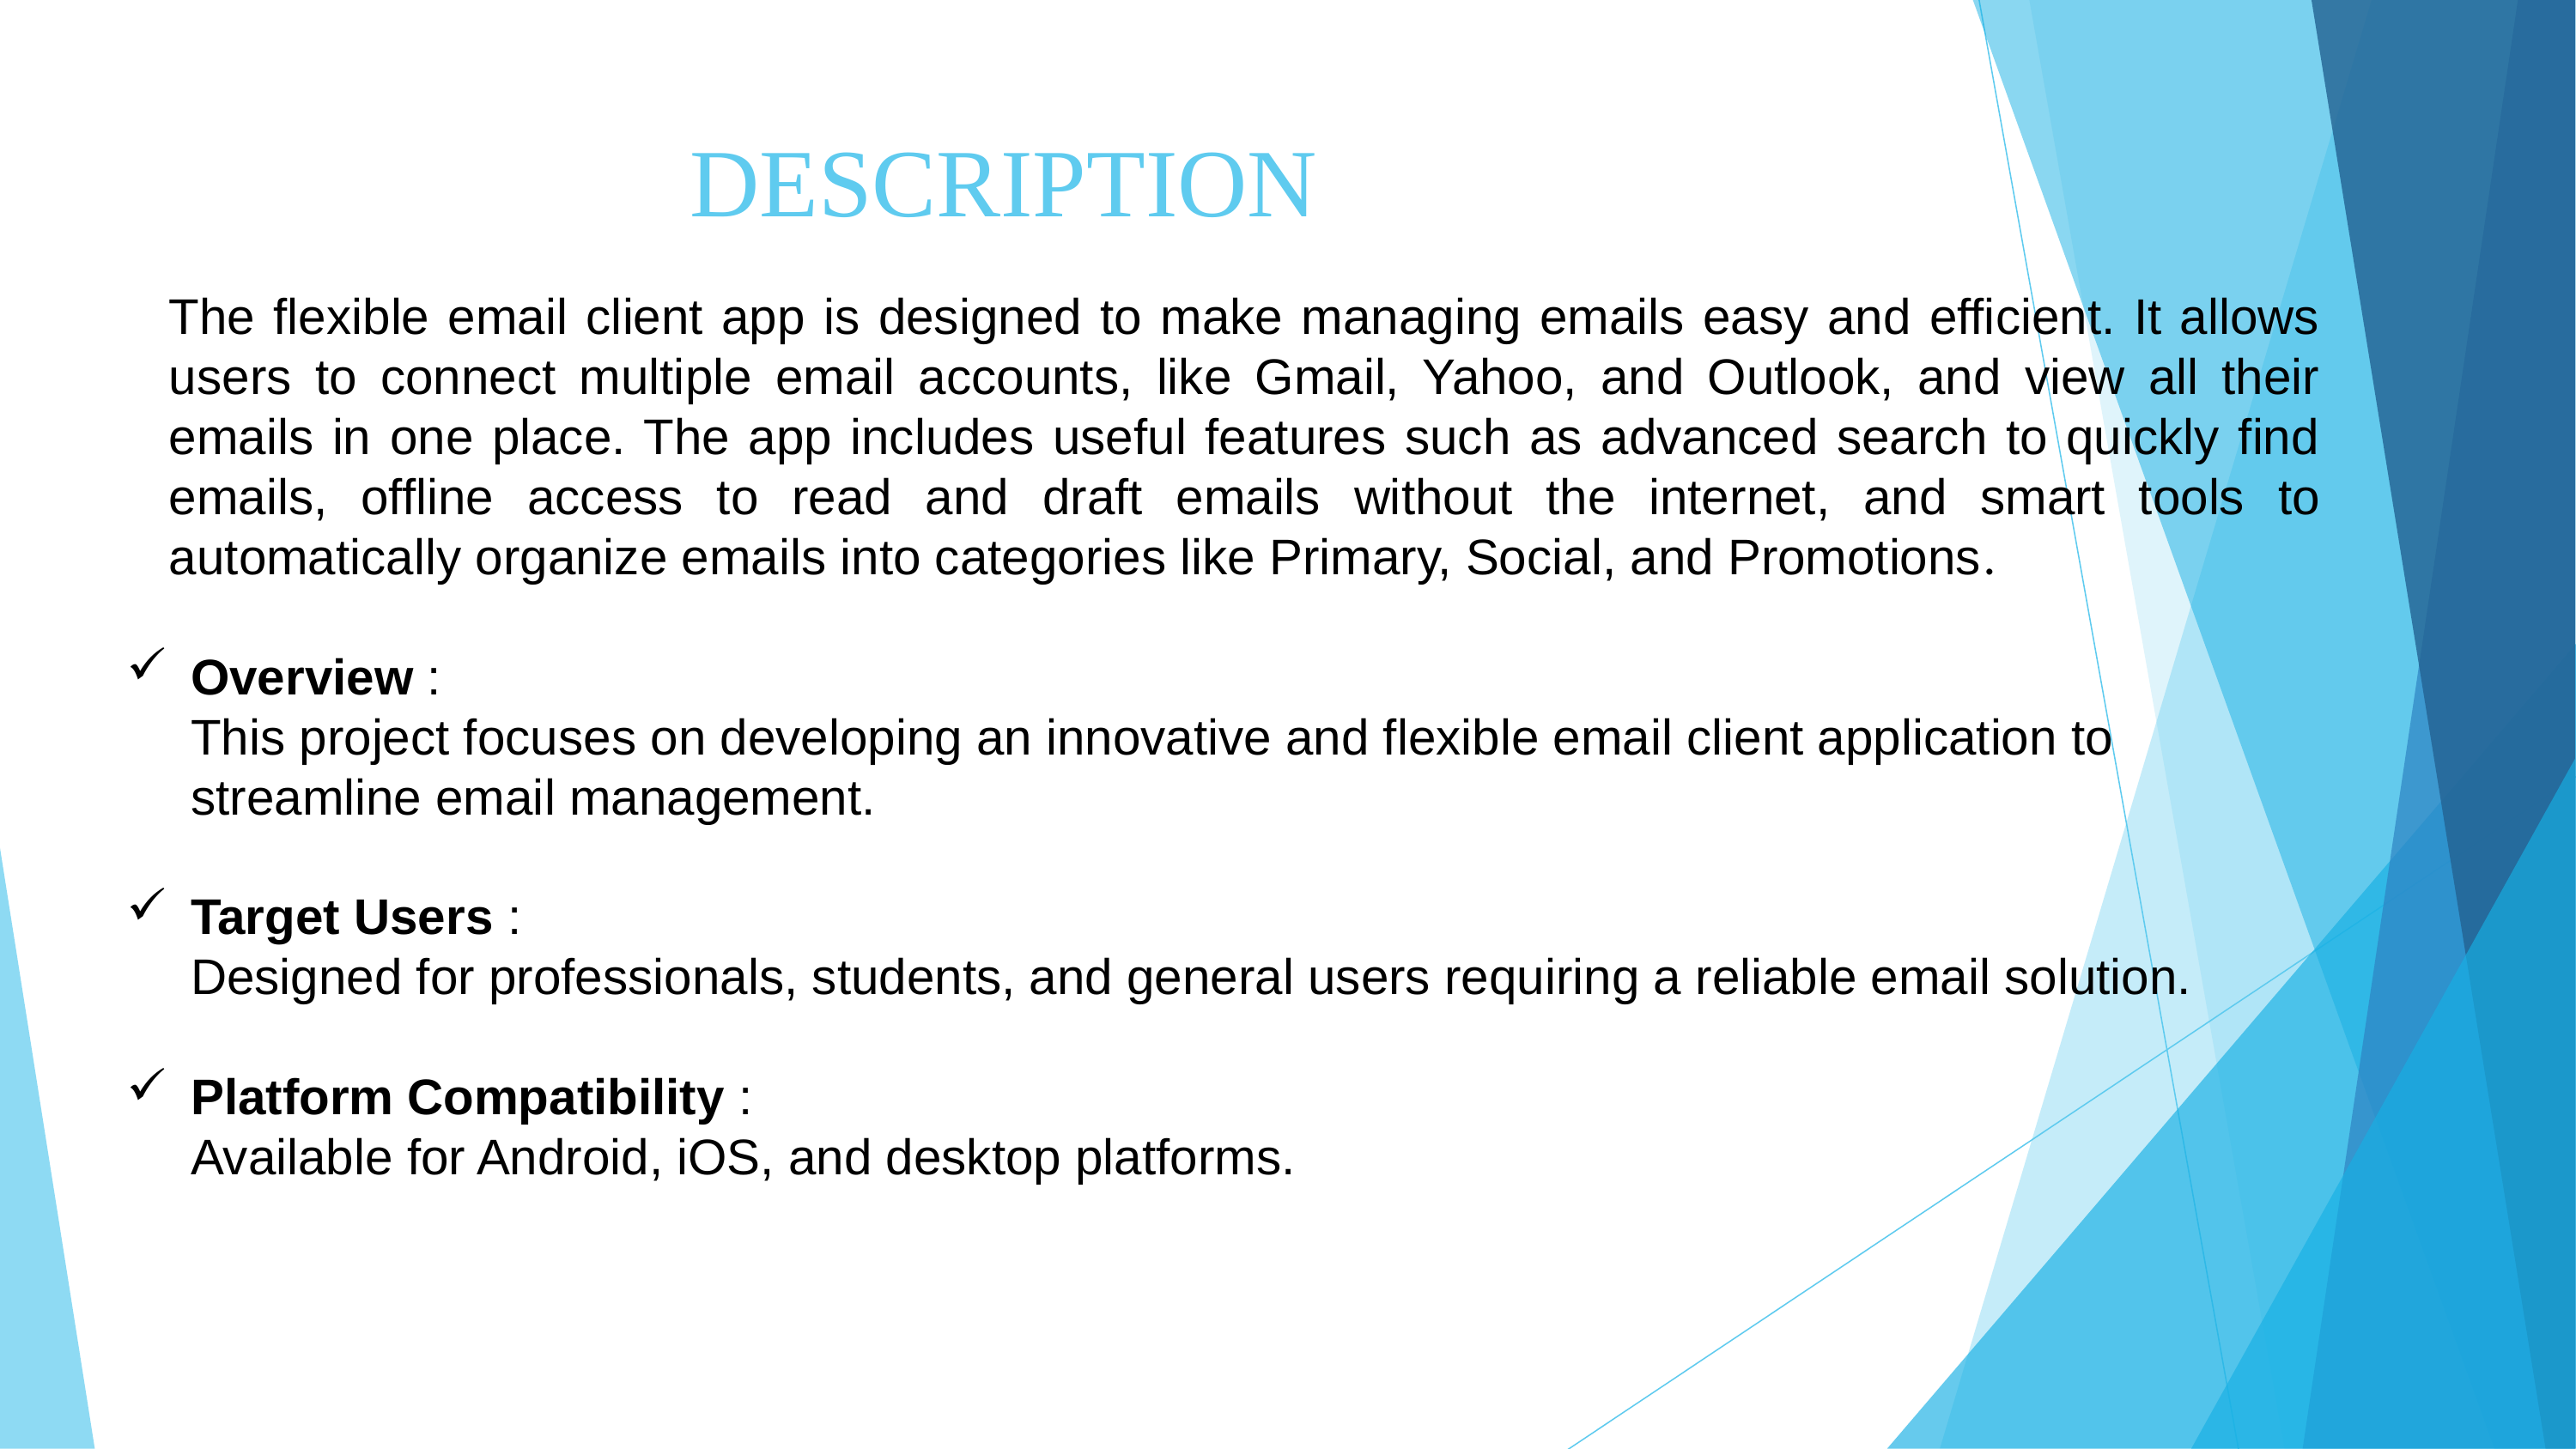

DESCRIPTION
The flexible email client app is designed to make managing emails easy and efficient. It allows users to connect multiple email accounts, like Gmail, Yahoo, and Outlook, and view all their emails in one place. The app includes useful features such as advanced search to quickly find emails, offline access to read and draft emails without the internet, and smart tools to automatically organize emails into categories like Primary, Social, and Promotions.

Overview :
This project focuses on developing an innovative and flexible email client application to streamline email management.

Target Users :
Designed for professionals, students, and general users requiring a reliable email solution.

Platform Compatibility :
Available for Android, iOS, and desktop platforms.